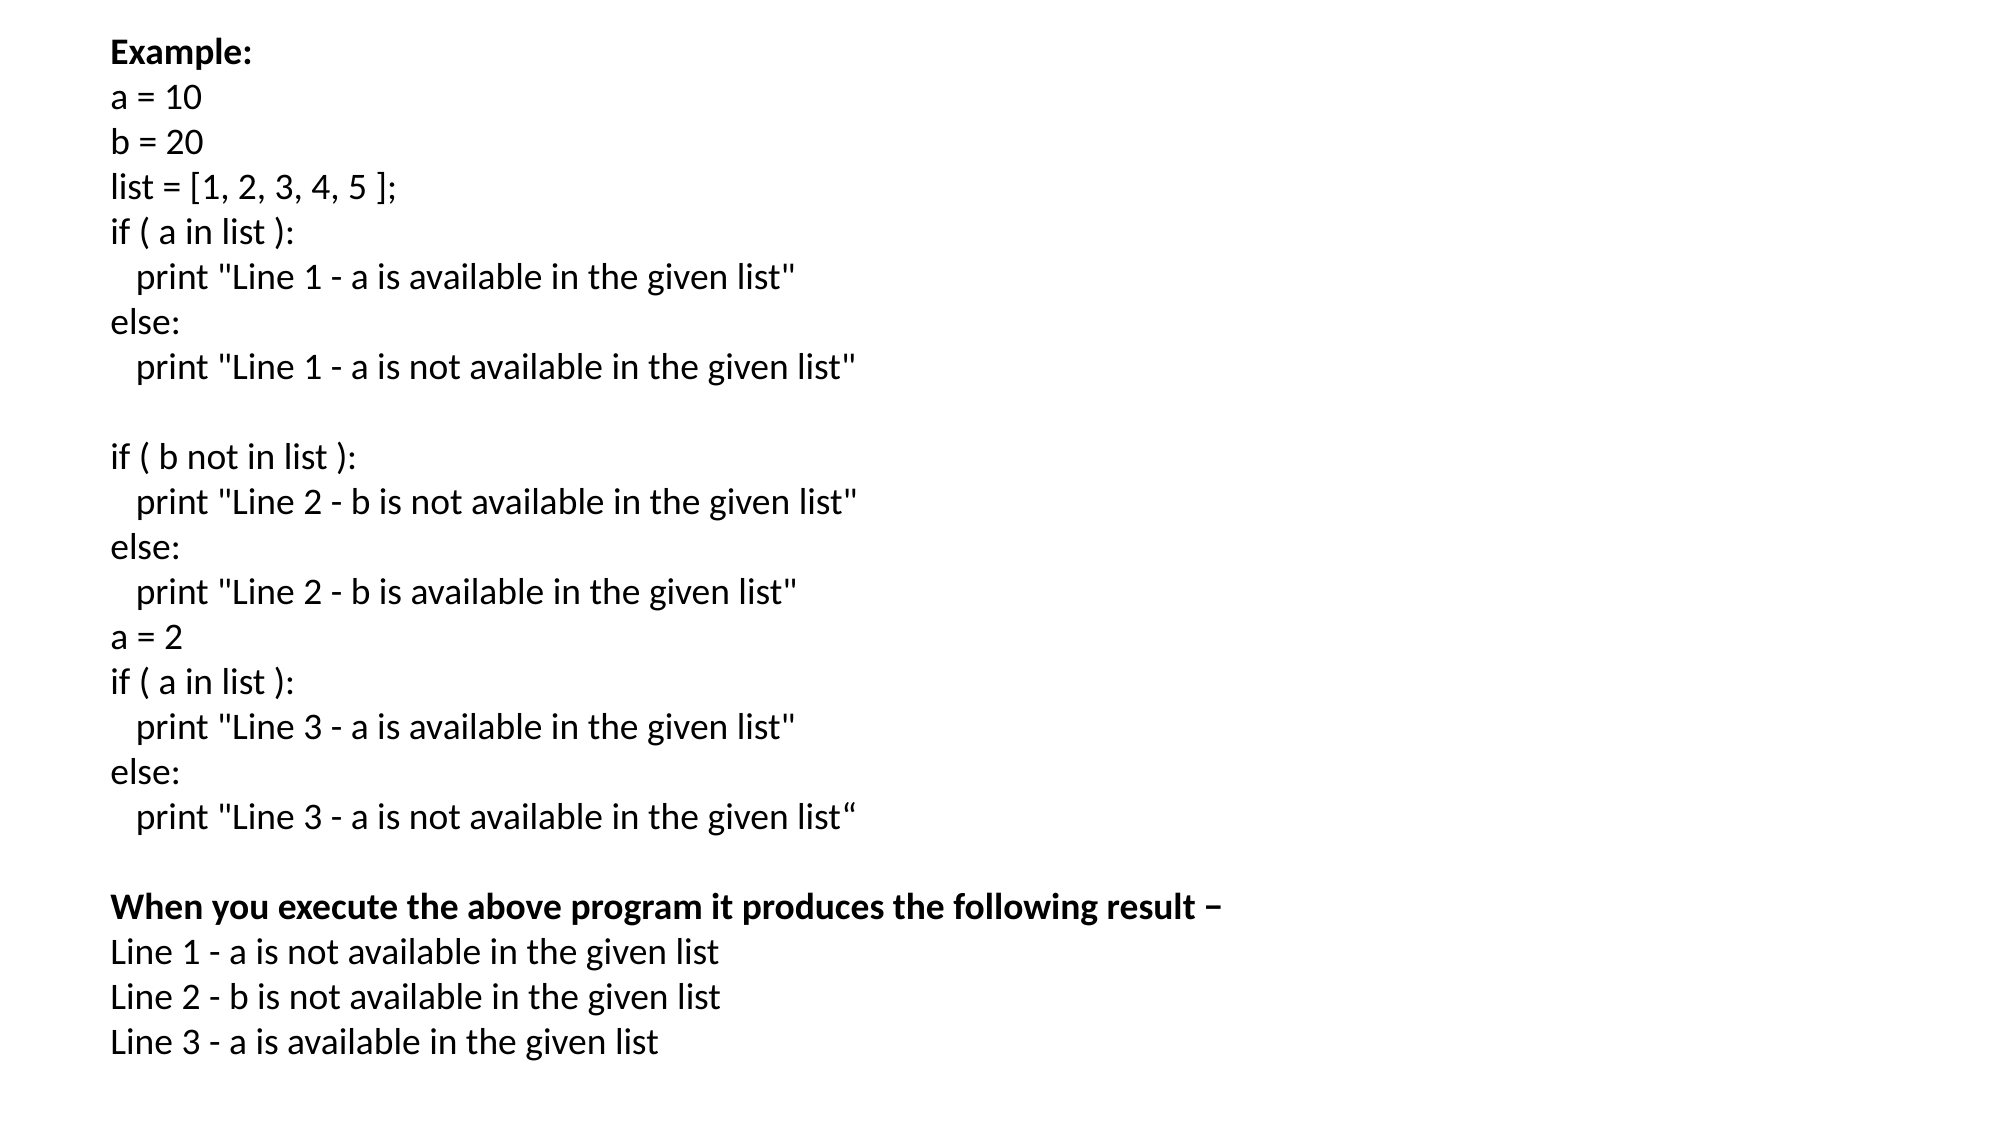

Example:
a = 10
b = 20
list = [1, 2, 3, 4, 5 ];
if ( a in list ):
   print "Line 1 - a is available in the given list"
else:
   print "Line 1 - a is not available in the given list"

if ( b not in list ):
   print "Line 2 - b is not available in the given list"
else:
   print "Line 2 - b is available in the given list"
a = 2
if ( a in list ):
   print "Line 3 - a is available in the given list"
else:
   print "Line 3 - a is not available in the given list“

When you execute the above program it produces the following result −
Line 1 - a is not available in the given list
Line 2 - b is not available in the given list
Line 3 - a is available in the given list